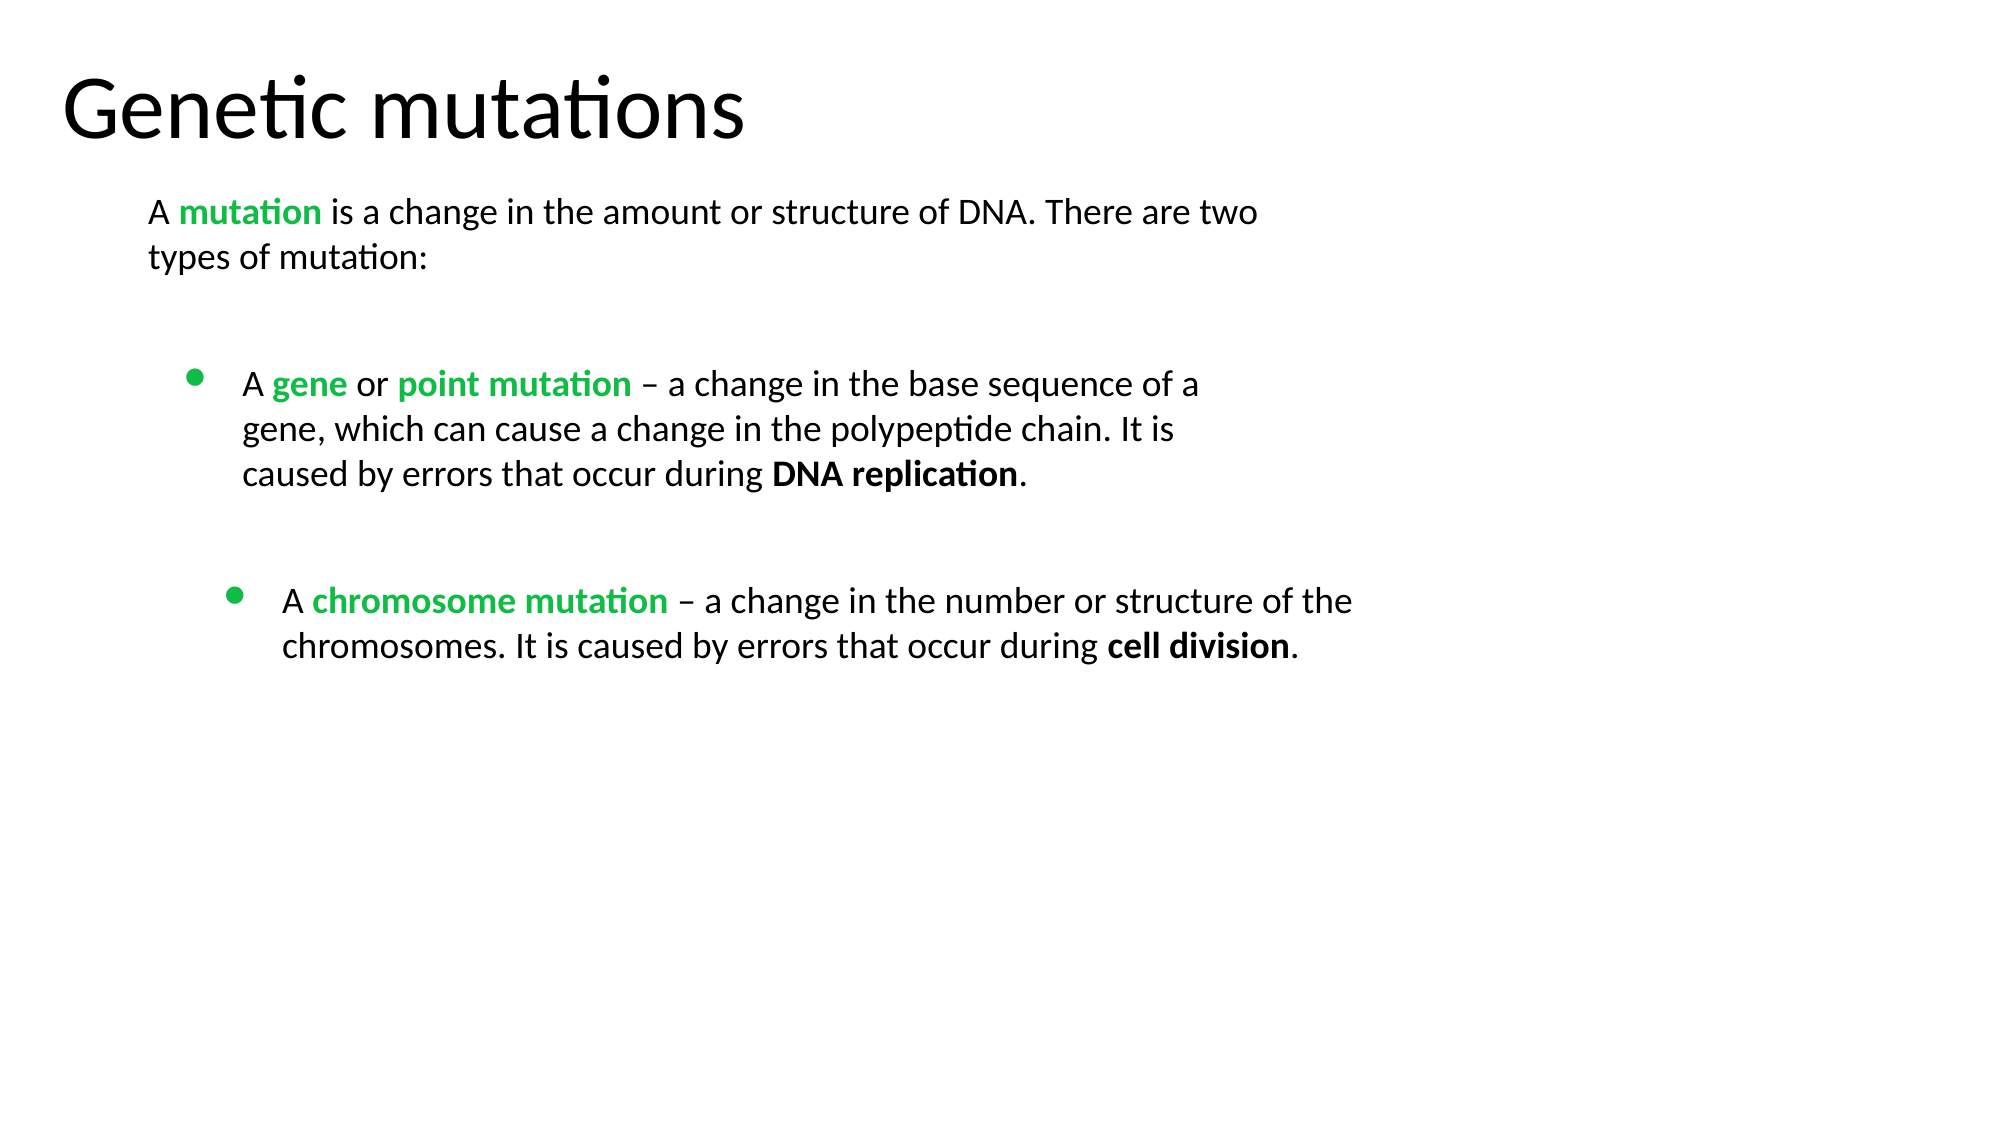

Genetic mutations
A mutation is a change in the amount or structure of DNA. There are two types of mutation:
A gene or point mutation – a change in the base sequence of a gene, which can cause a change in the polypeptide chain. It is caused by errors that occur during DNA replication.
A chromosome mutation – a change in the number or structure of the chromosomes. It is caused by errors that occur during cell division.